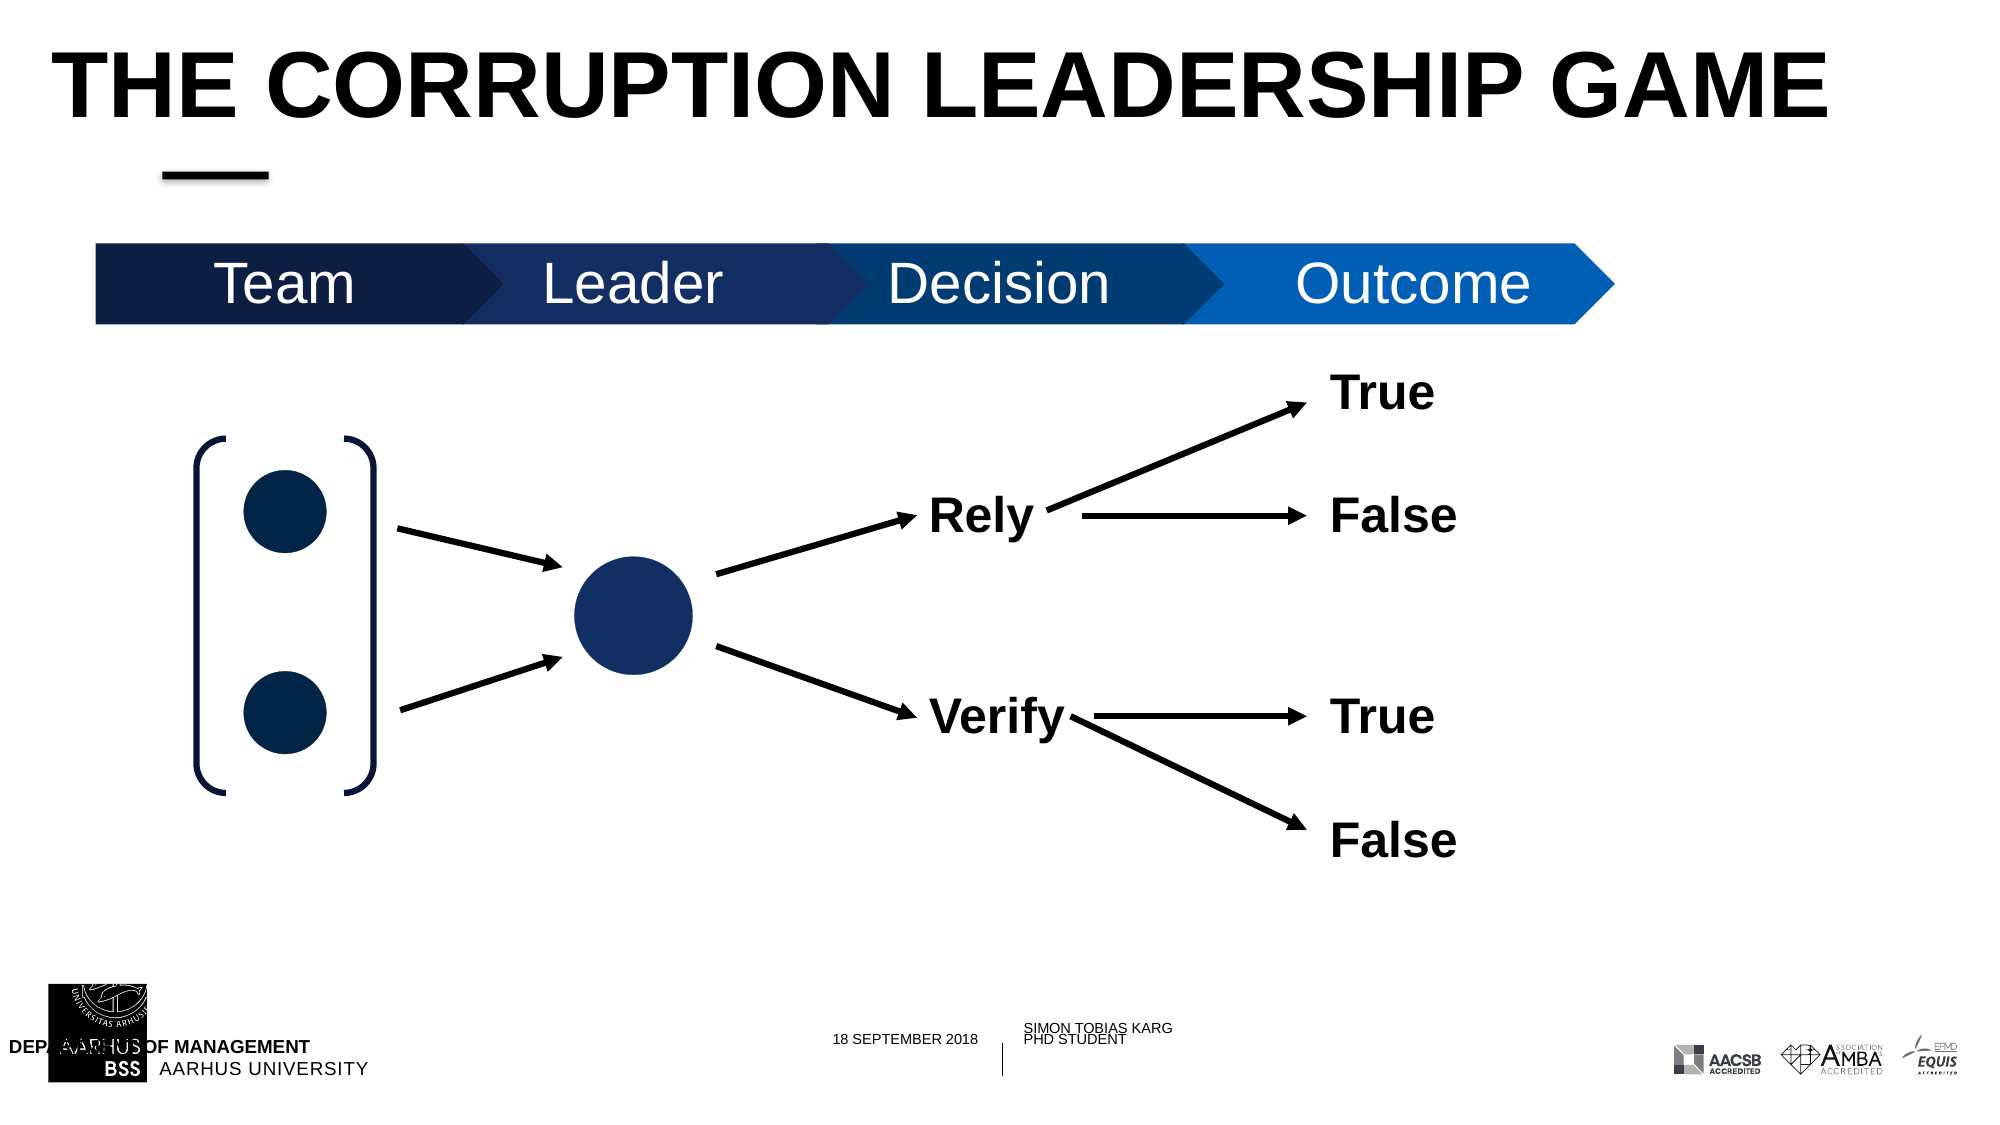

# The Corruption Leadership Game

Team

Leader

Decision
Rely
Verify

Outcome
True
False
True
False